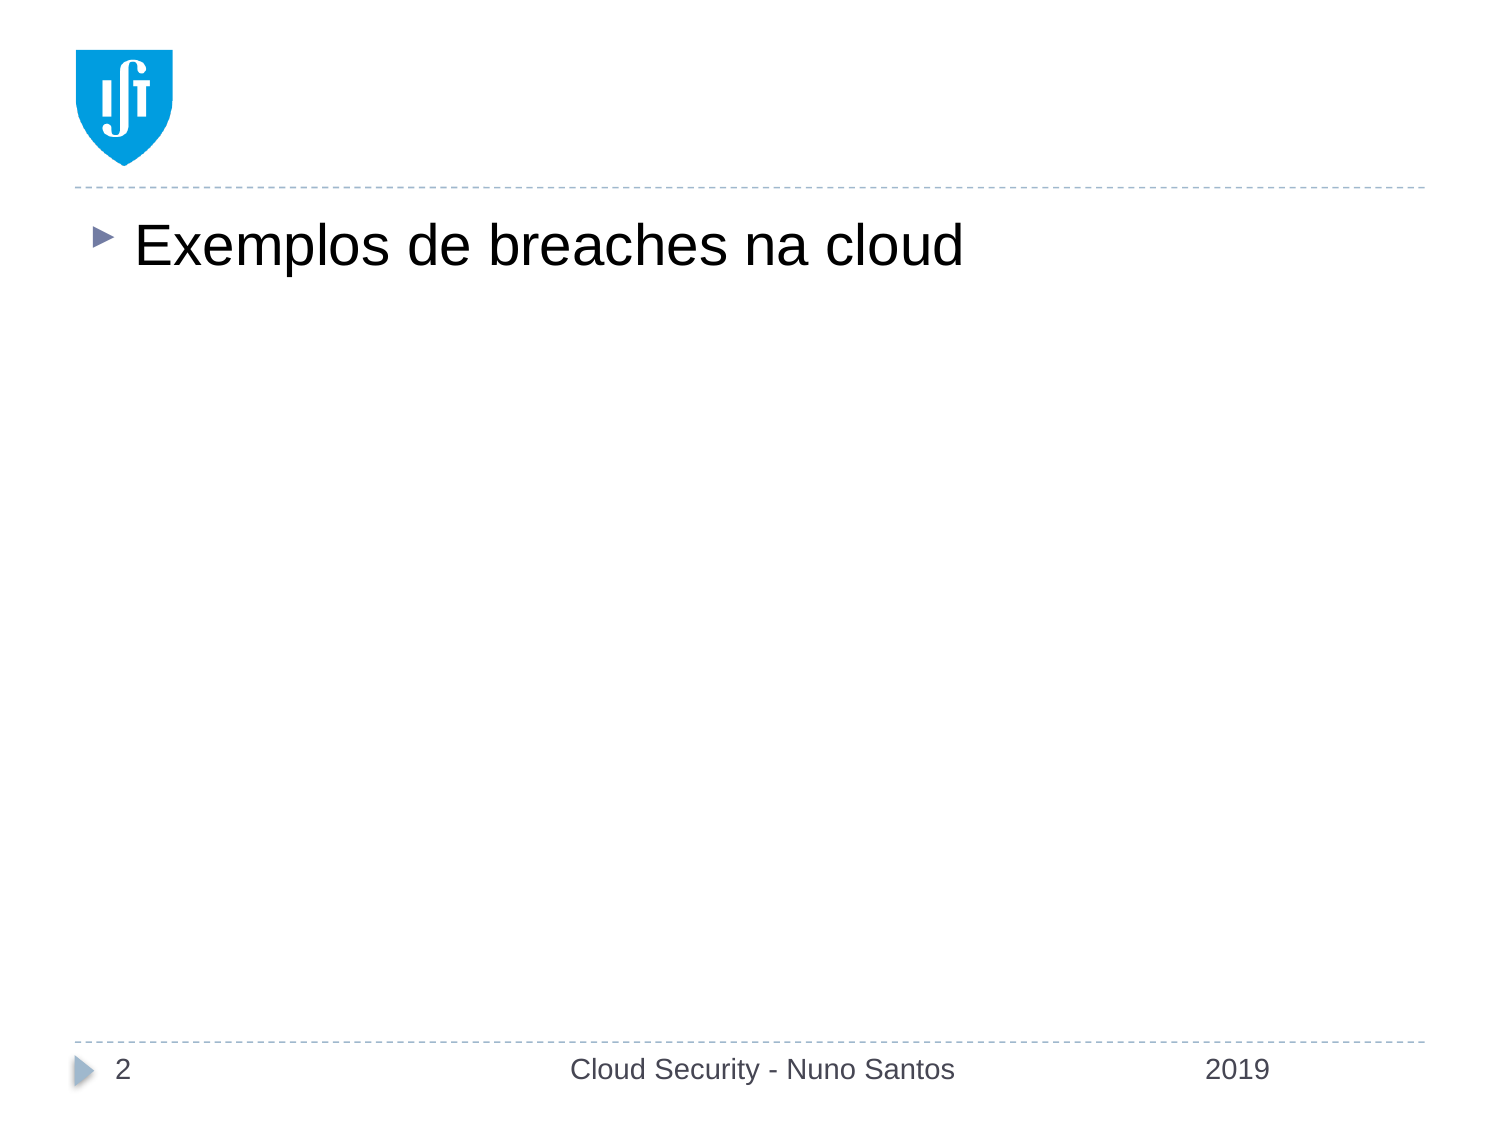

#
Exemplos de breaches na cloud
2
Cloud Security - Nuno Santos
2019